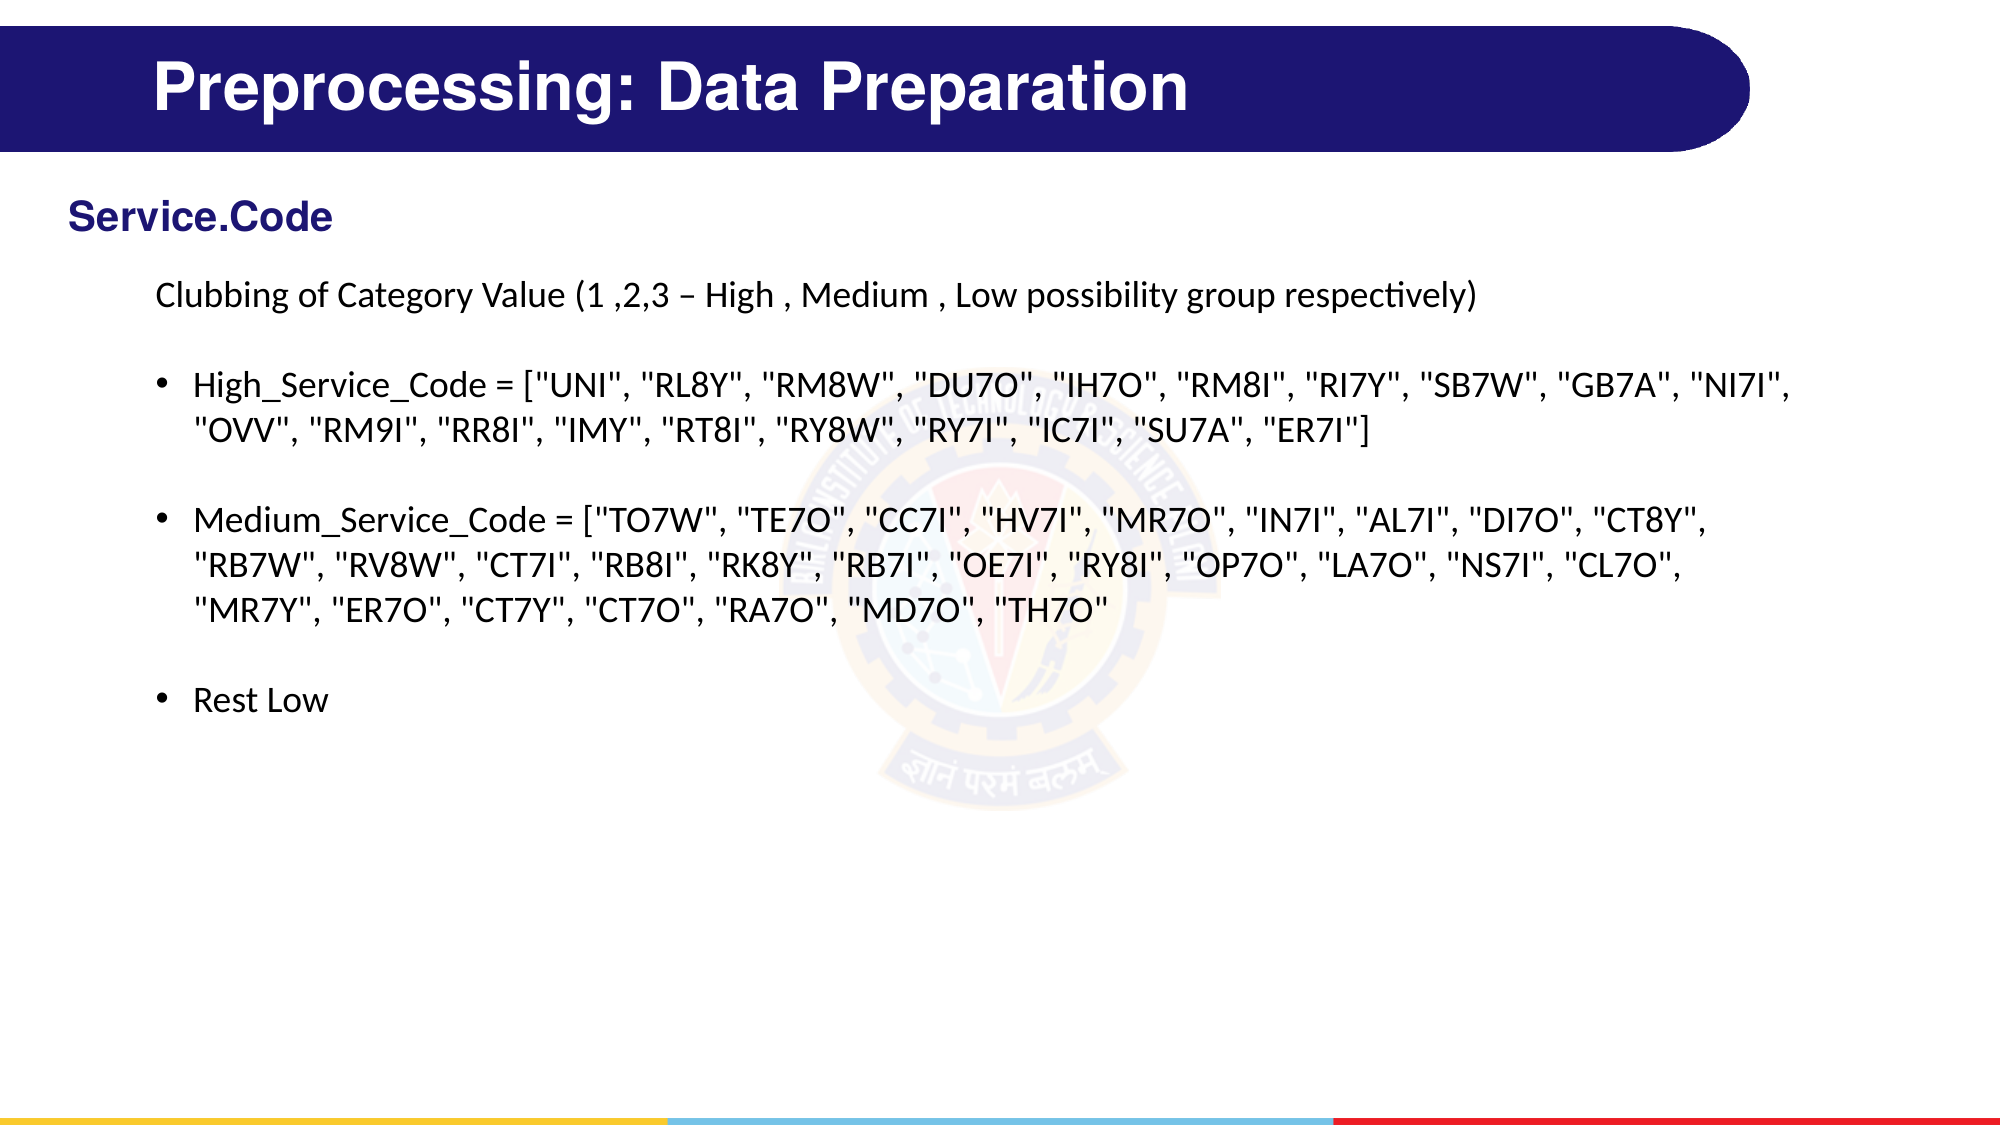

# Preprocessing: Data Preparation
Service.Code
Clubbing of Category Value (1 ,2,3 – High , Medium , Low possibility group respectively)

High_Service_Code = ["UNI", "RL8Y", "RM8W", "DU7O", "IH7O", "RM8I", "RI7Y", "SB7W", "GB7A", "NI7I", "OVV", "RM9I", "RR8I", "IMY", "RT8I", "RY8W", "RY7I", "IC7I", "SU7A", "ER7I"]

Medium_Service_Code = ["TO7W", "TE7O", "CC7I", "HV7I", "MR7O", "IN7I", "AL7I", "DI7O", "CT8Y", "RB7W", "RV8W", "CT7I", "RB8I", "RK8Y", "RB7I", "OE7I", "RY8I", "OP7O", "LA7O", "NS7I", "CL7O", "MR7Y", "ER7O", "CT7Y", "CT7O", "RA7O", "MD7O", "TH7O"

Rest Low